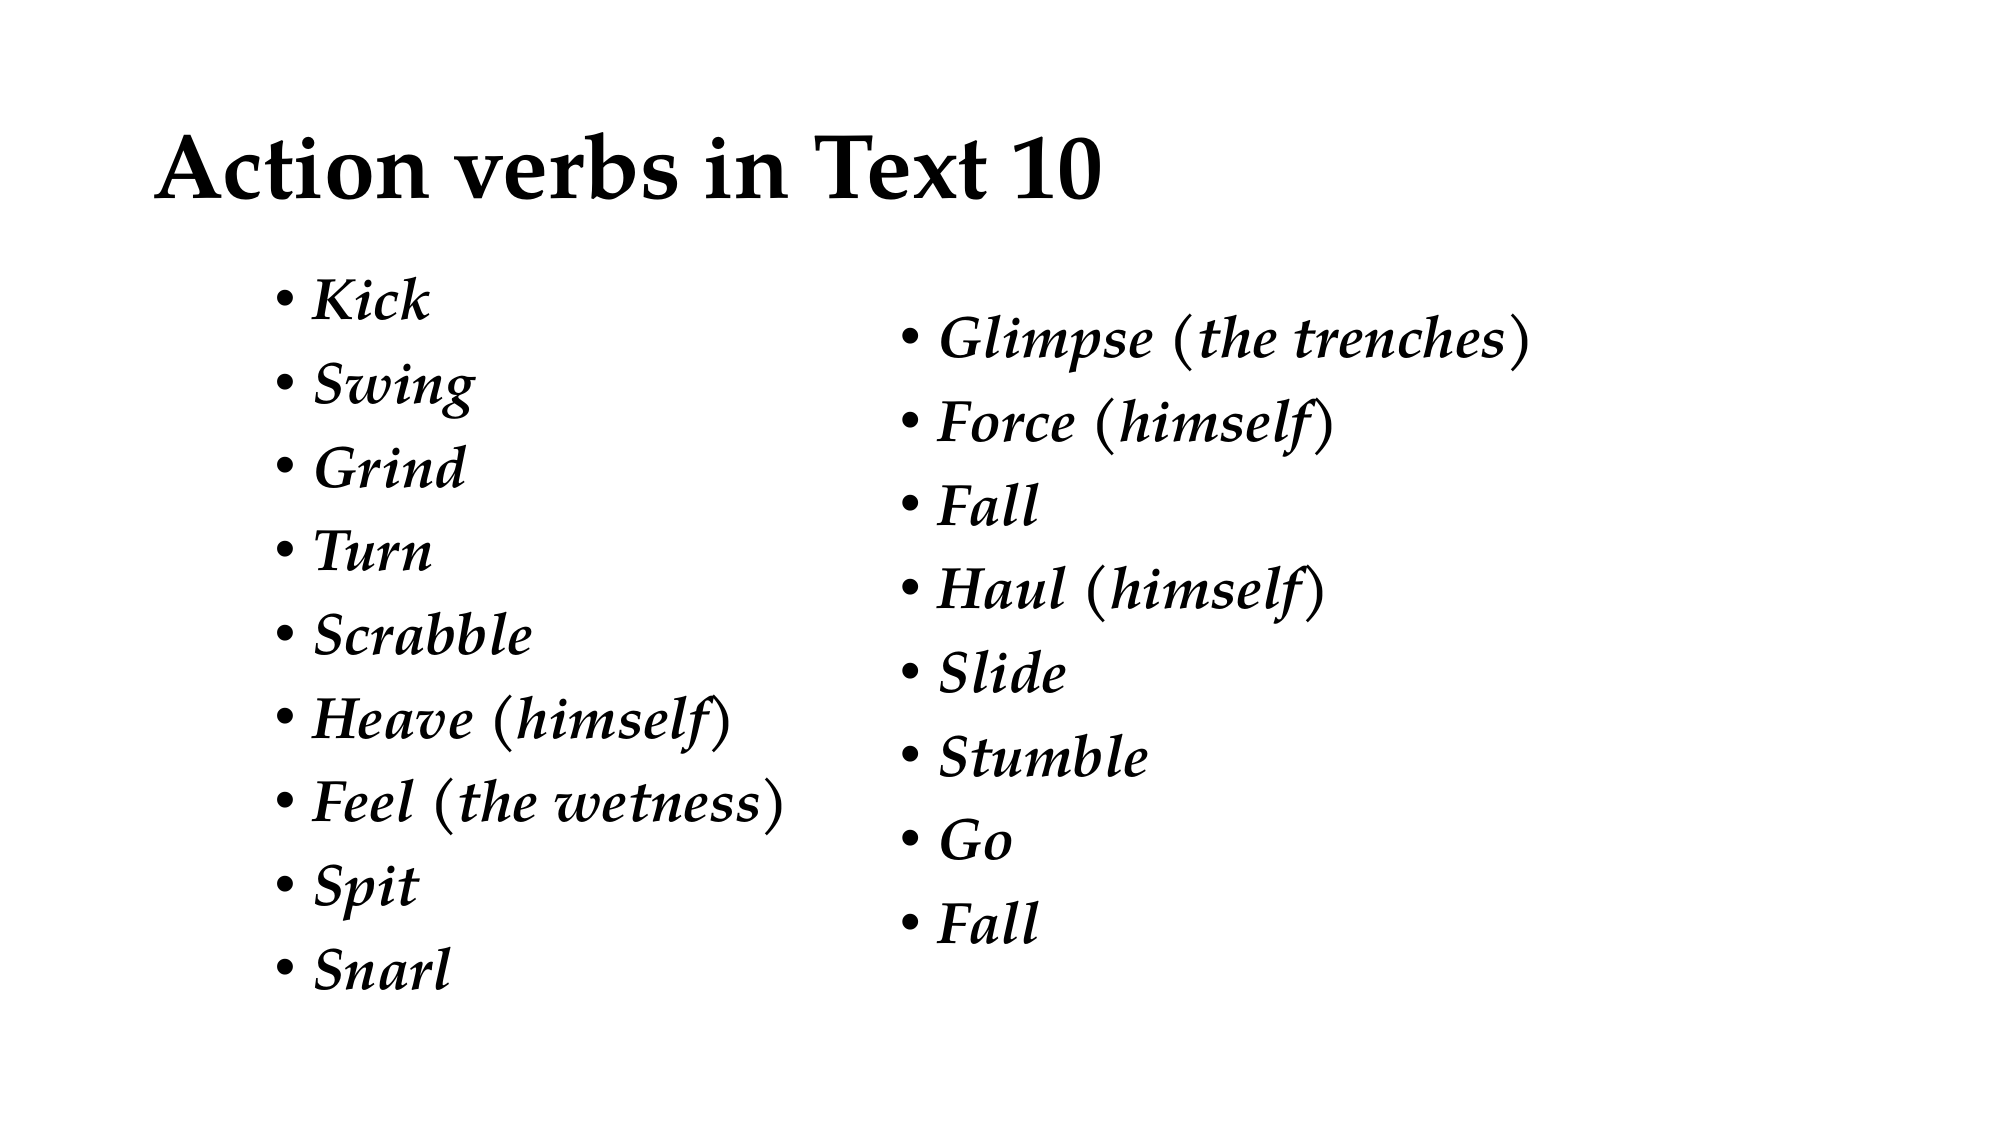

# Action verbs in Text 10
Kick
Swing
Grind
Turn
Scrabble
Heave (himself)
Feel (the wetness)
Spit
Snarl
Glimpse (the trenches)
Force (himself)
Fall
Haul (himself)
Slide
Stumble
Go
Fall